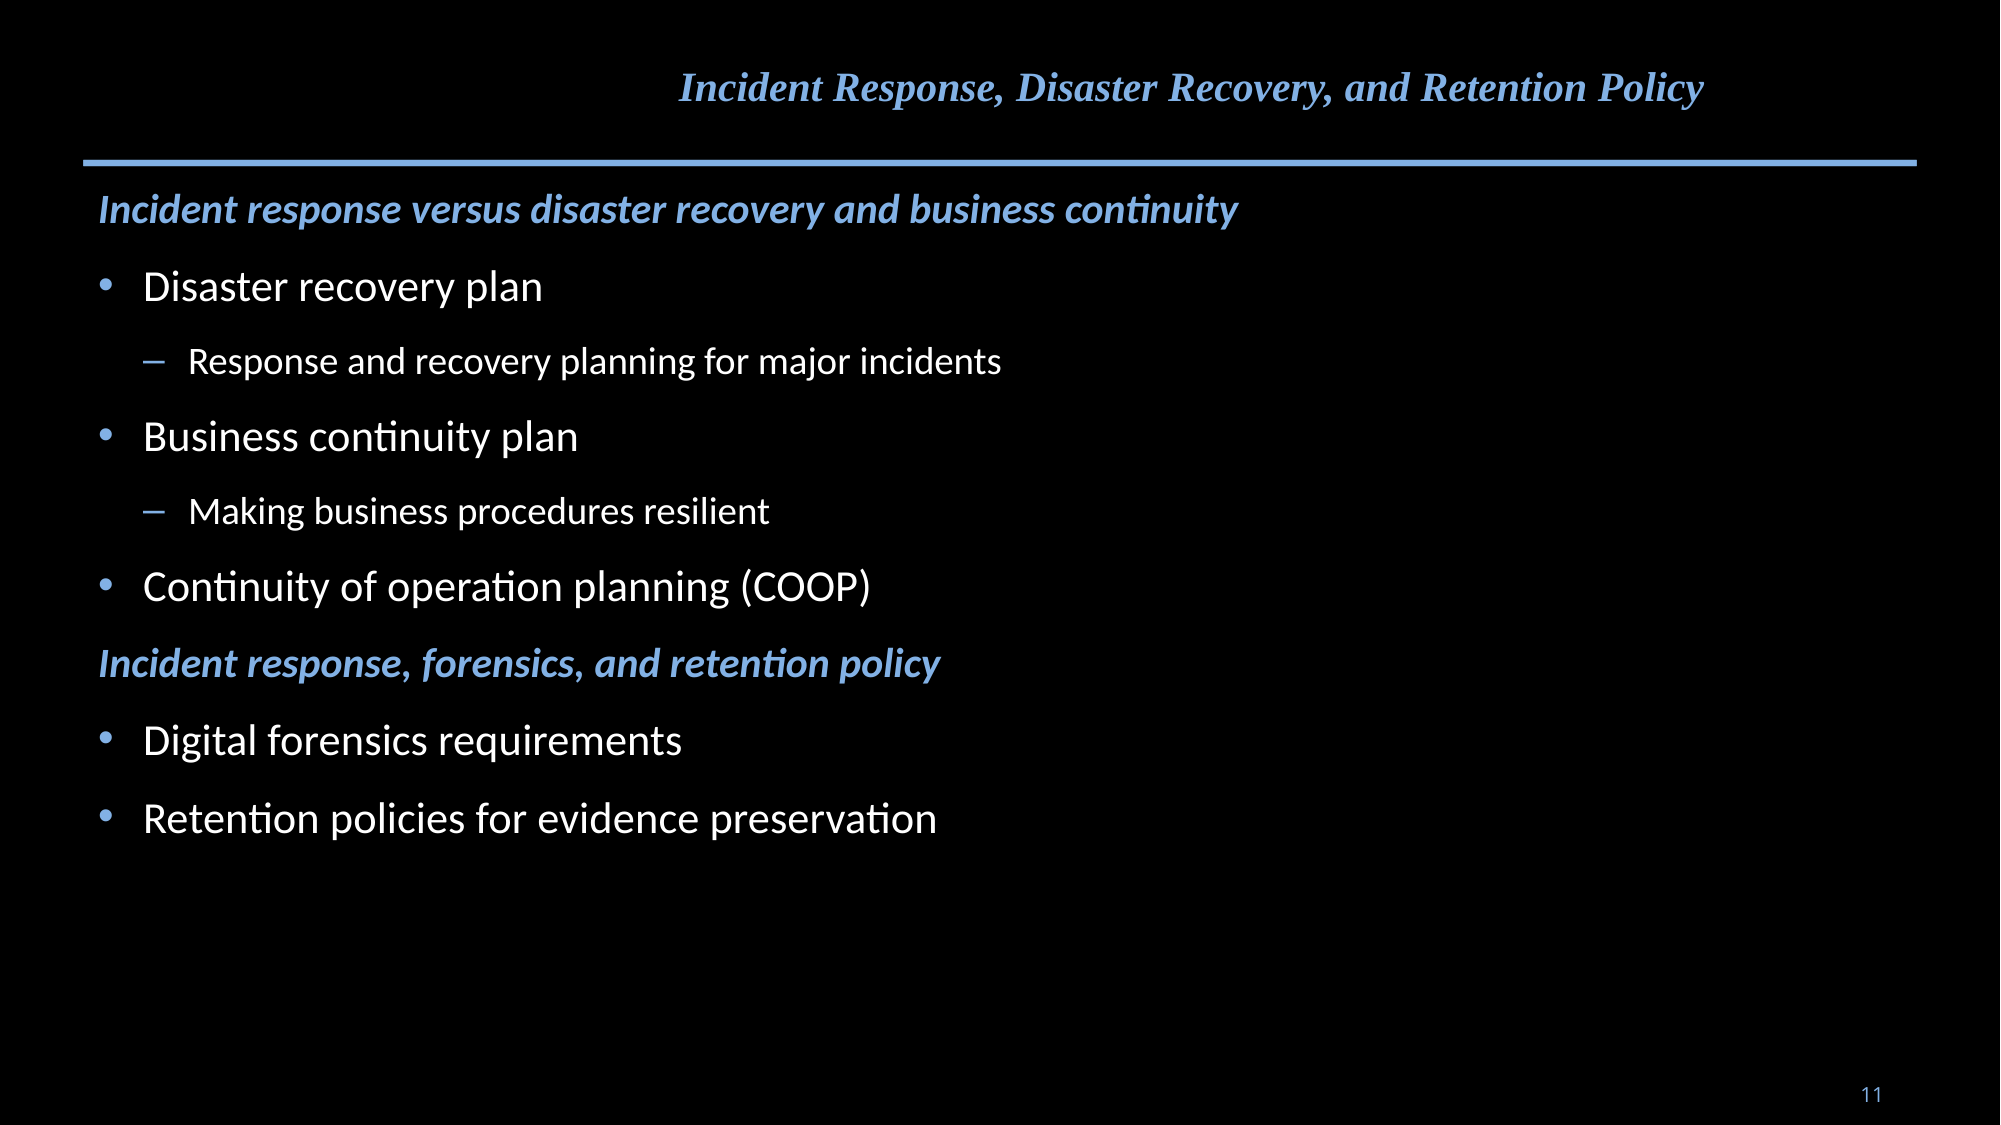

Incident Response, Disaster Recovery, and Retention Policy
Incident response versus disaster recovery and business continuity
Disaster recovery plan
Response and recovery planning for major incidents
Business continuity plan
Making business procedures resilient
Continuity of operation planning (COOP)
Incident response, forensics, and retention policy
Digital forensics requirements
Retention policies for evidence preservation

11